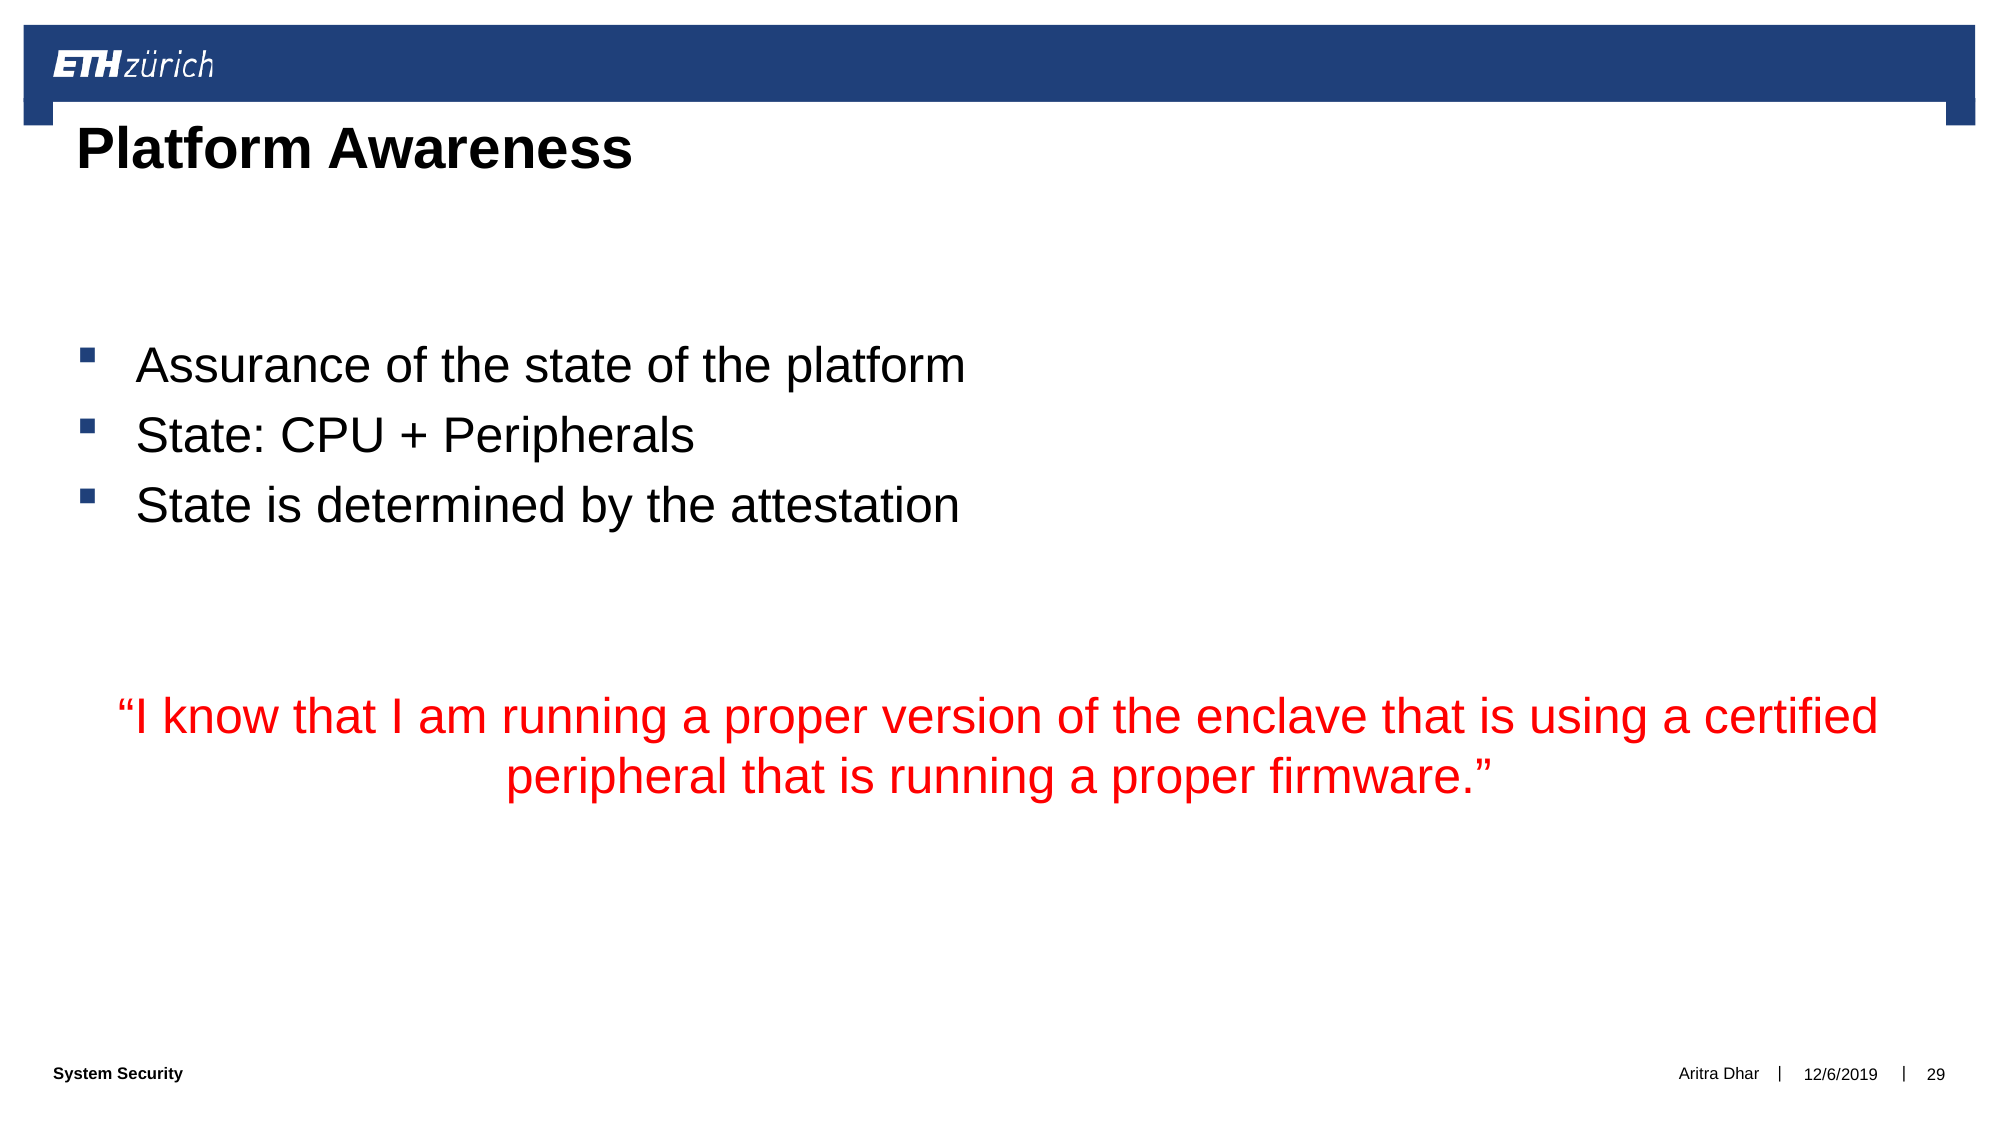

# Platform Awareness
Assurance of the state of the platform
State: CPU + Peripherals
State is determined by the attestation

“I know that I am running a proper version of the enclave that is using a certified peripheral that is running a proper firmware.”

Aritra Dhar
12/6/2019
29